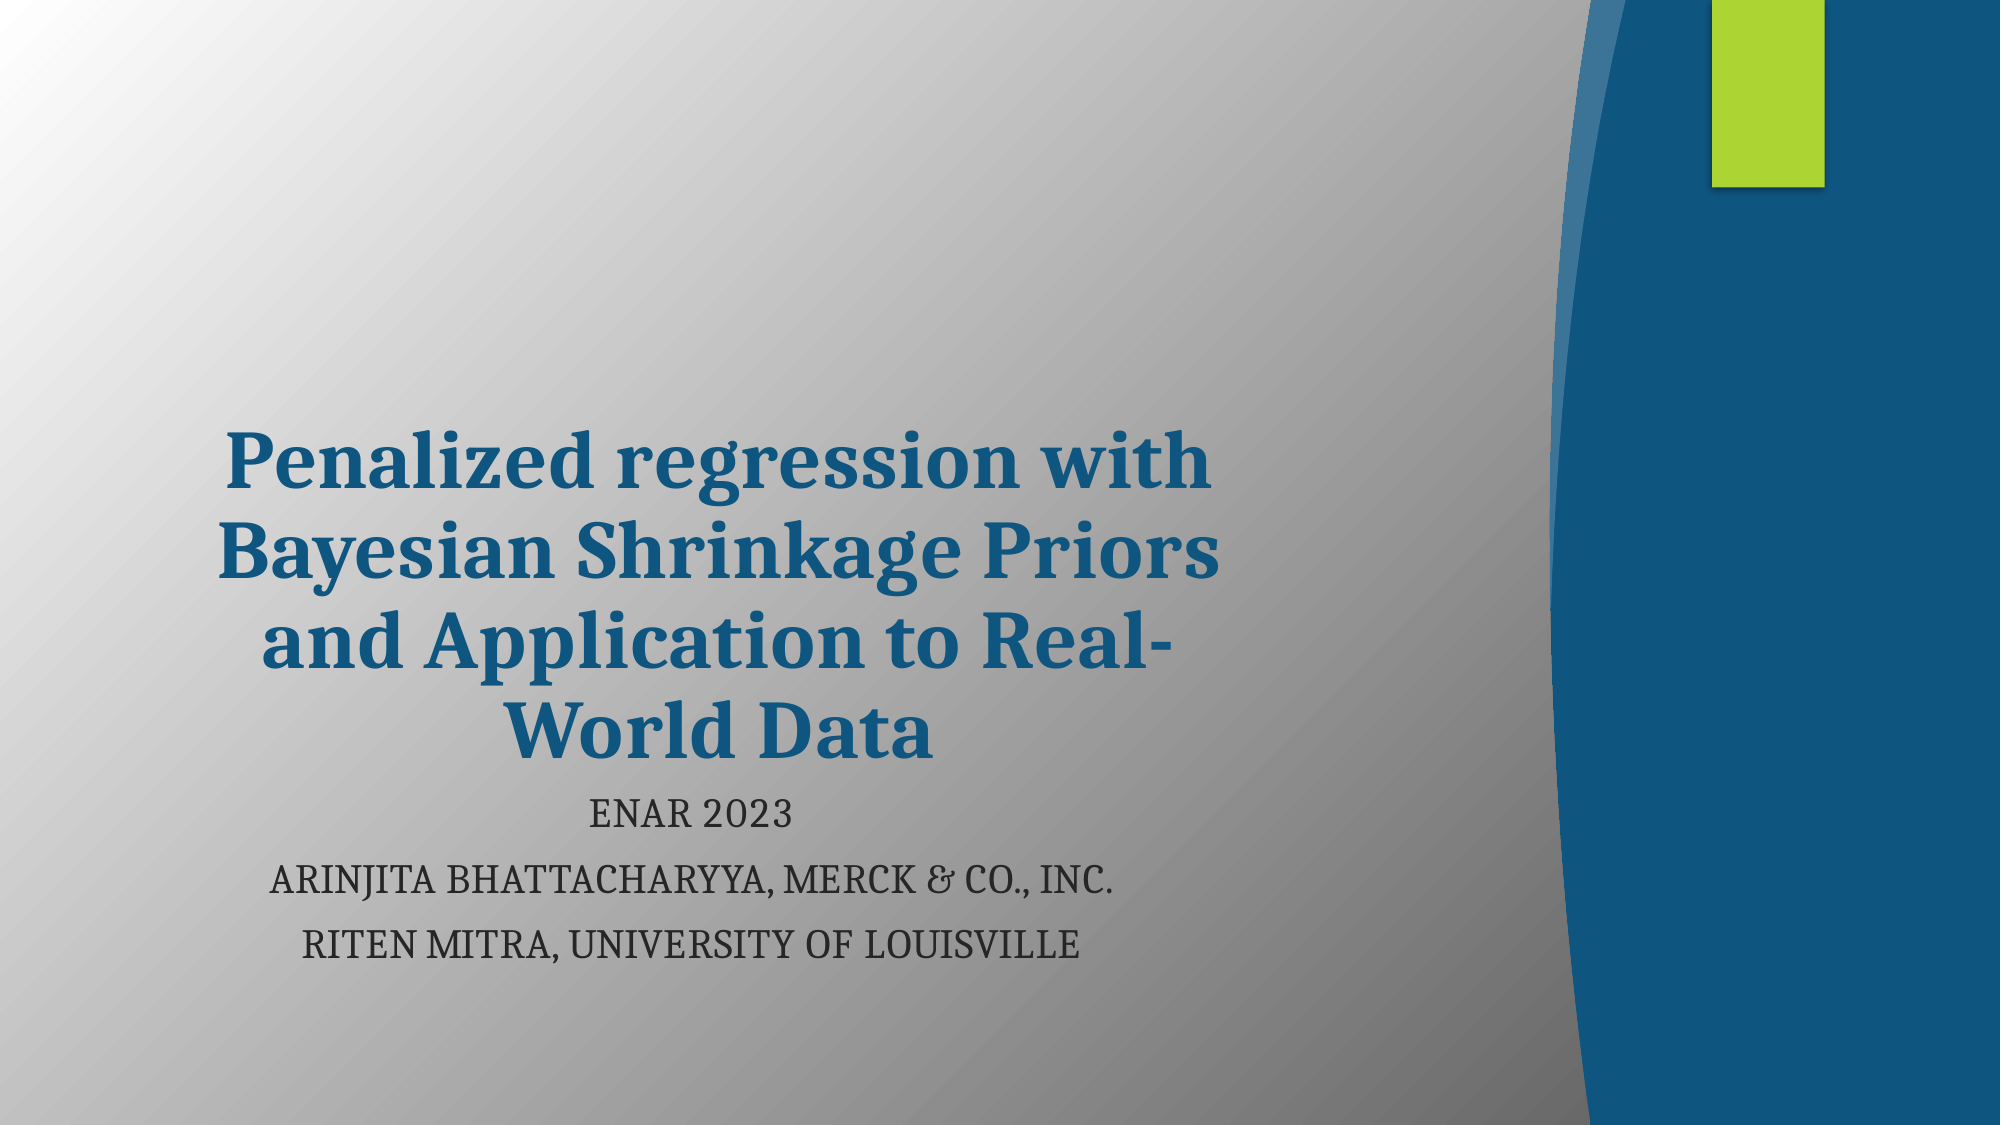

# Penalized regression with Bayesian Shrinkage Priors and Application to Real-World Data
ENAR 2023
ARINJITA BHATTACHARYYA, MERCK & CO., INC.
RITEN MITRA, UNIVERSITY OF LOUISVILLE